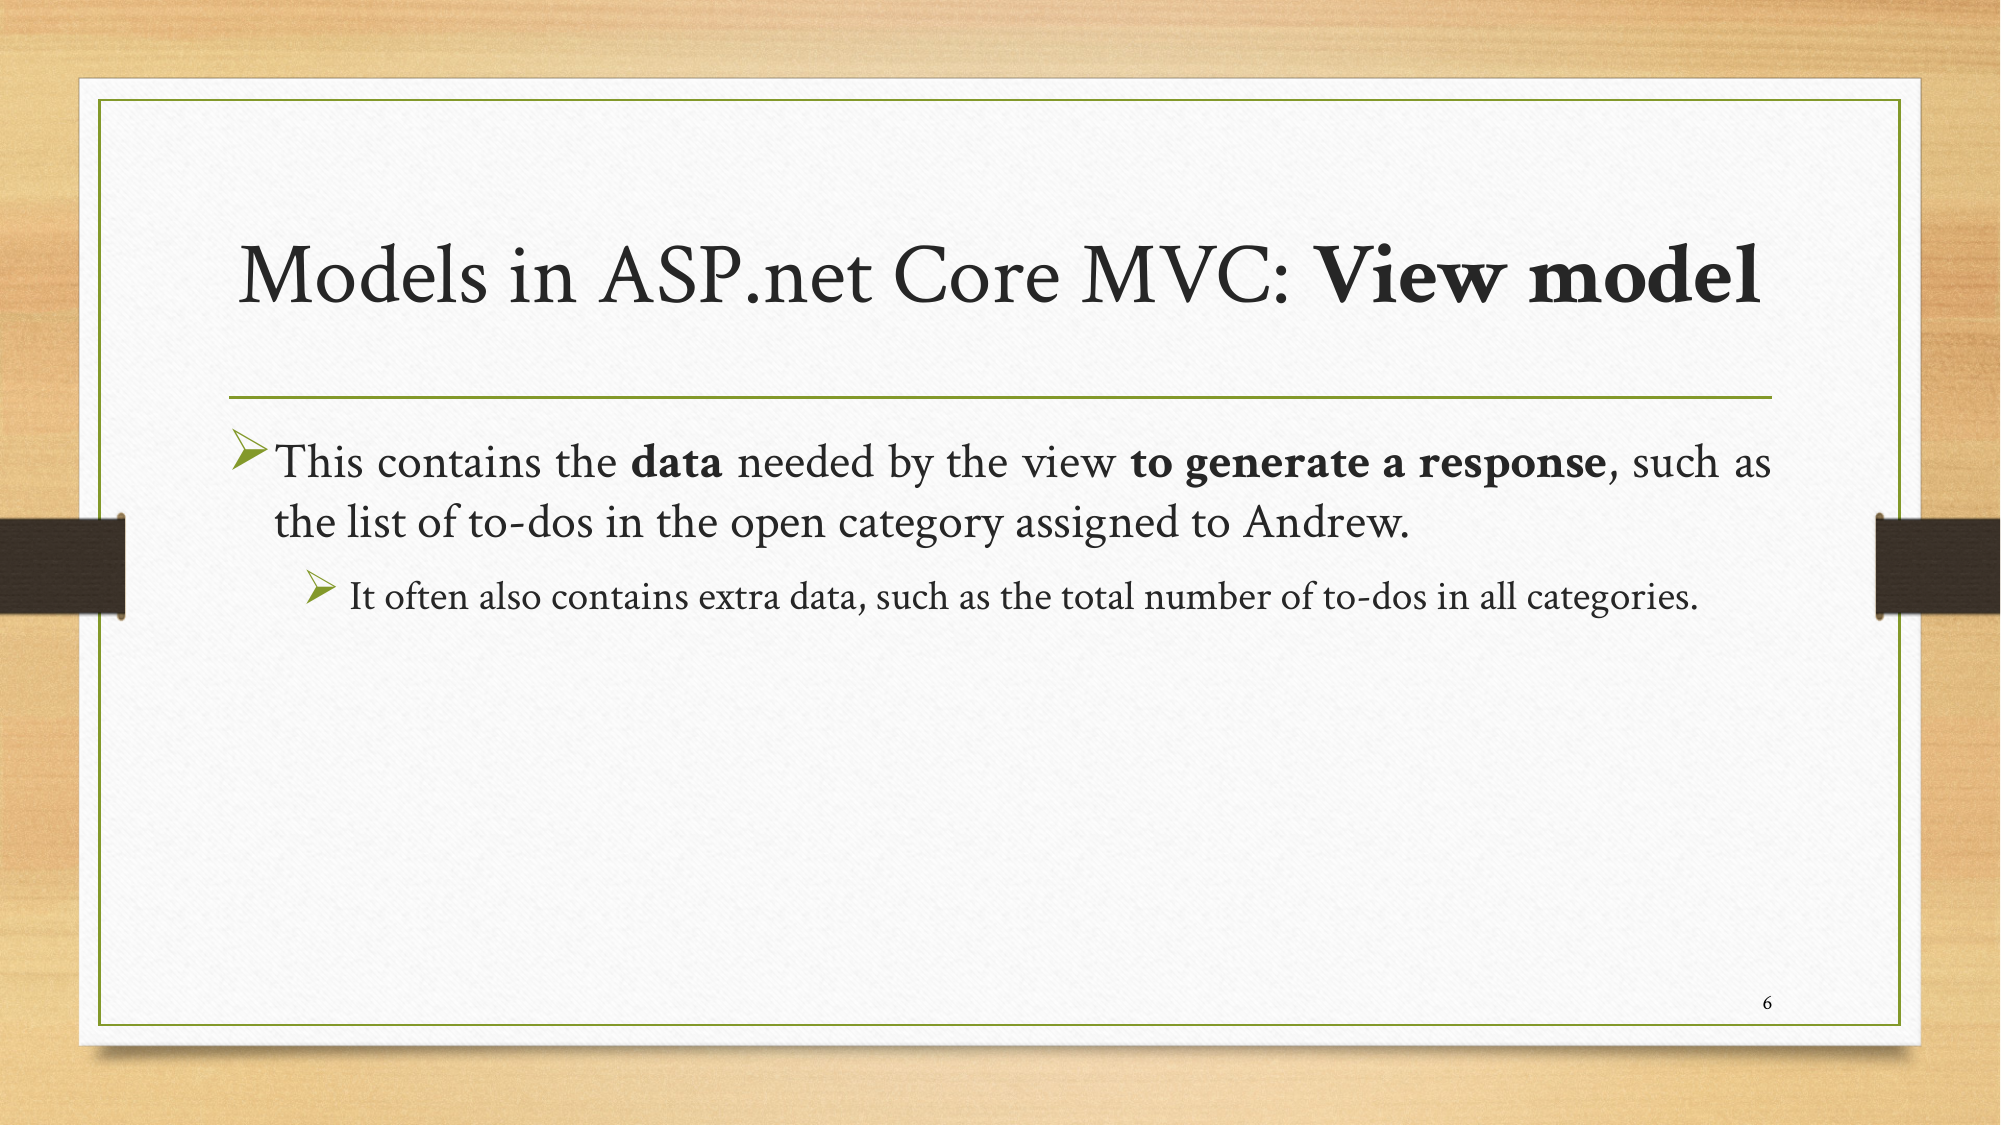

# Models in ASP.net Core MVC: View model
This contains the data needed by the view to generate a response, such as the list of to-dos in the open category assigned to Andrew.
It often also contains extra data, such as the total number of to-dos in all categories.
6